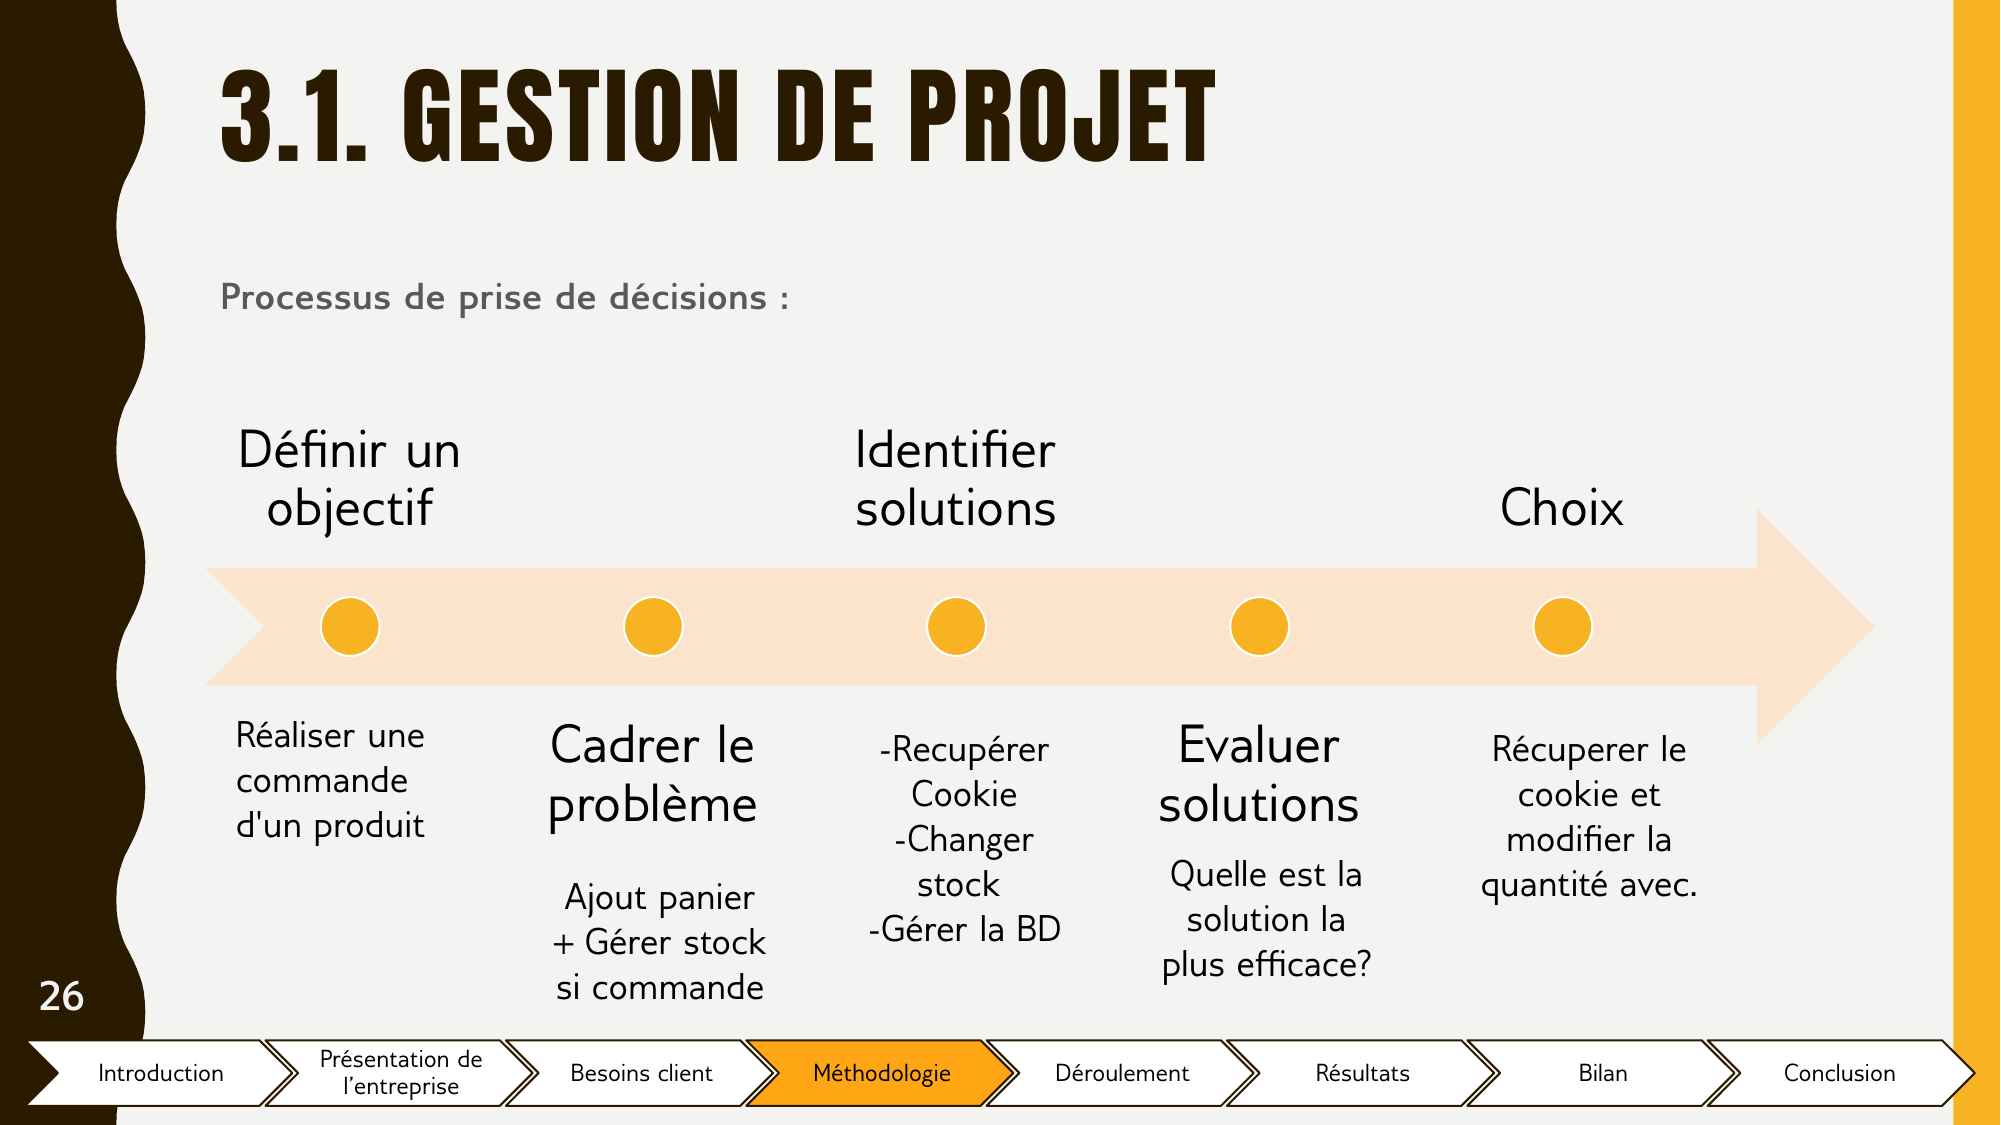

# 3.1. Gestion de projet
Processus de prise de décisions :
Définir un objectif
Cadrer le problème
Identifier solutions
Evaluer solutions
Choix
Réaliser une commande d'un produit
-Recupérer Cookie
-Changer stock
-Gérer la BD
Récuperer le cookie et modifier la quantité avec.

Quelle est la solution la plus efficace?
Ajout panier
+ Gérer stock si commande
26
Introduction
Présentation de l’entreprise
Besoins client
Méthodologie
Déroulement
Résultats
Bilan
Conclusion